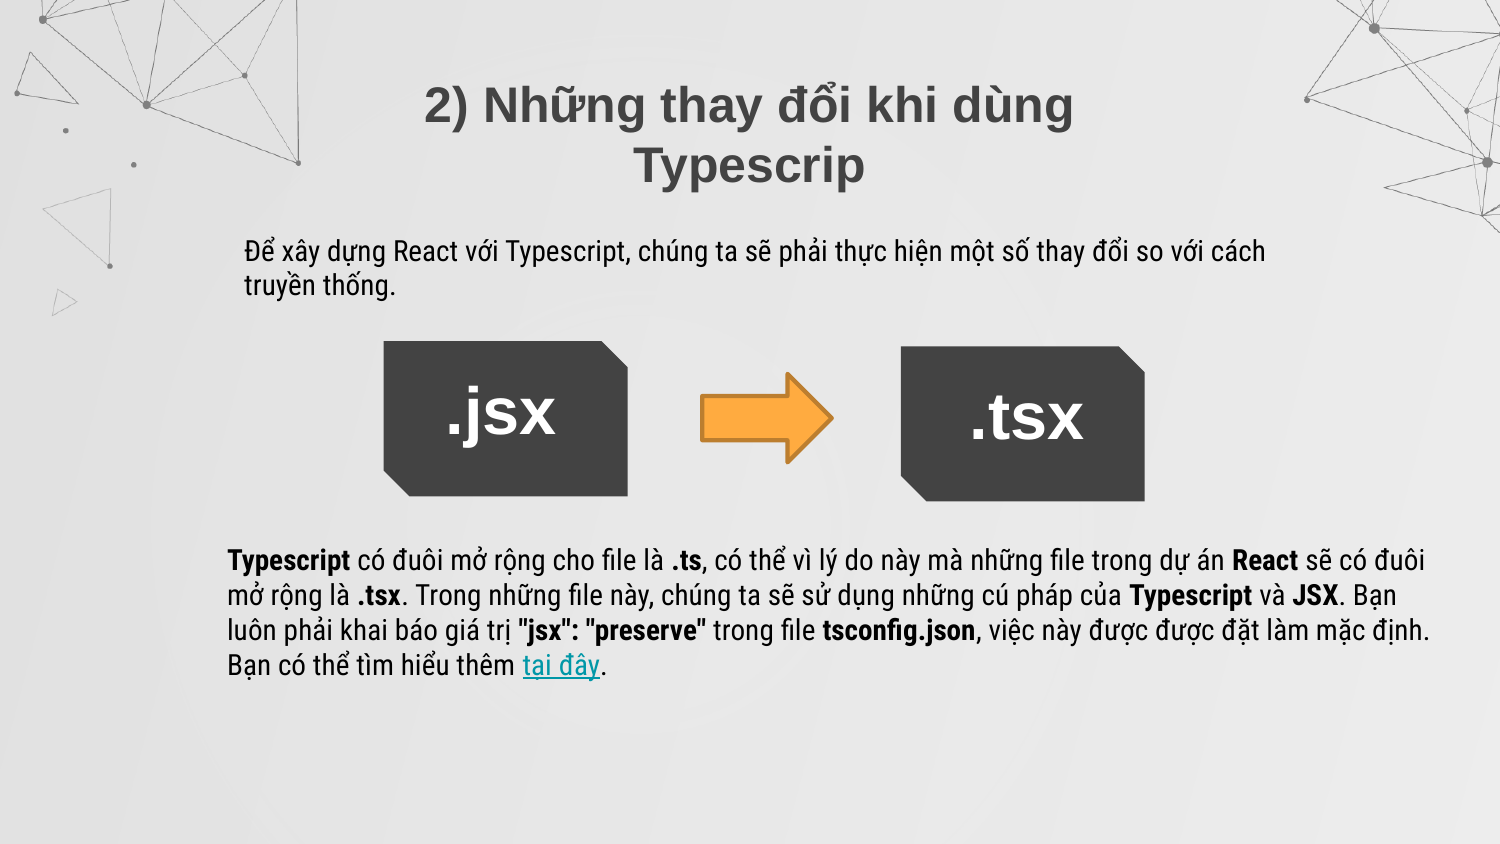

# 2) Những thay đổi khi dùng Typescrip
Để xây dựng React với Typescript, chúng ta sẽ phải thực hiện một số thay đổi so với cách truyền thống.

.jsx
 .tsx
Typescript có đuôi mở rộng cho file là .ts, có thể vì lý do này mà những file trong dự án React sẽ có đuôi mở rộng là .tsx. Trong những file này, chúng ta sẽ sử dụng những cú pháp của Typescript và JSX. Bạn luôn phải khai báo giá trị "jsx": "preserve" trong file tsconfig.json, việc này được được đặt làm mặc định. Bạn có thể tìm hiểu thêm tại đây.